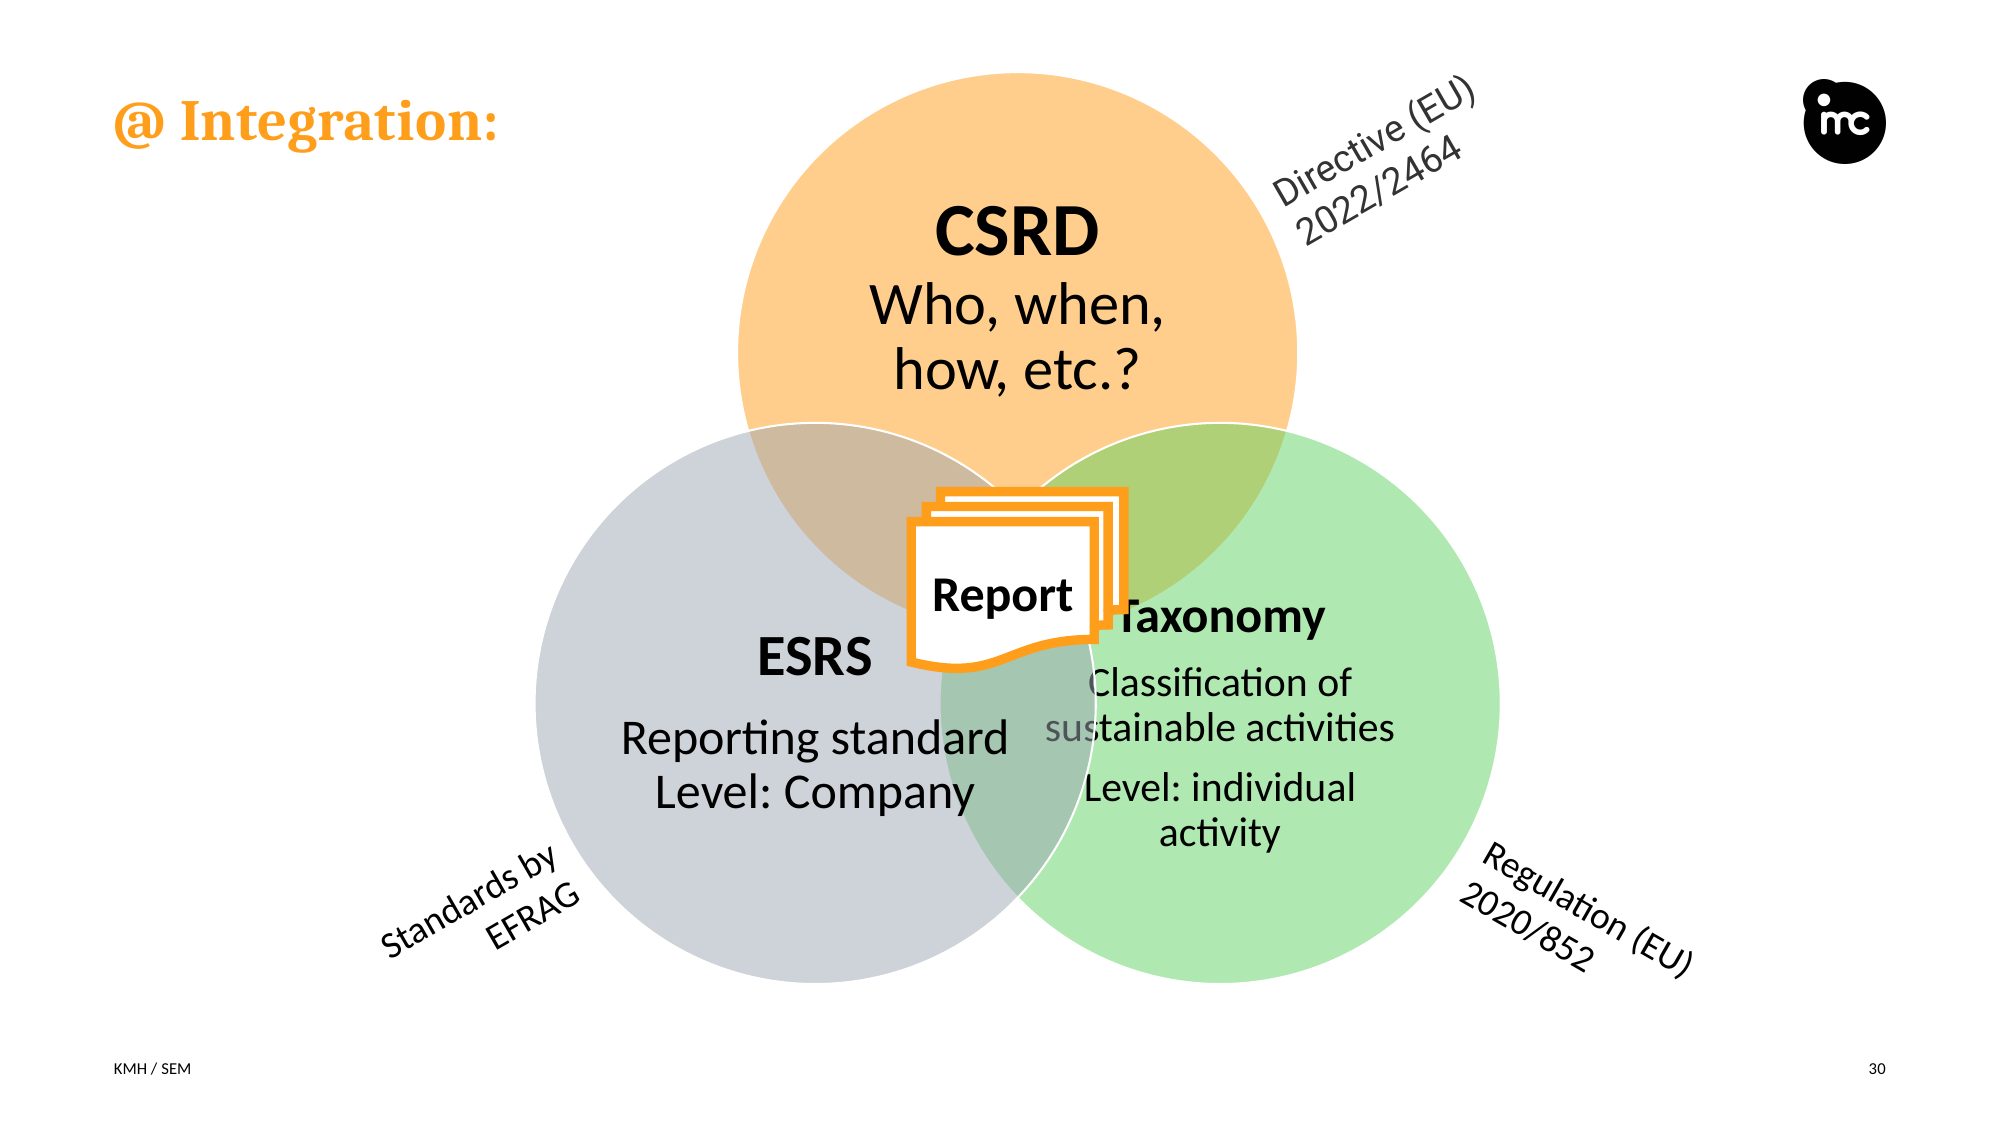

CSRD
Who, when, how, etc.?
Taxonomy
Classification of sustainable activities
Level: individual activity
ESRS
Reporting standard
Level: Company
Directive (EU) 2022/2464
# @ Integration:
Report
Standards by EFRAG
Regulation (EU) 2020/852
KMH / SEM

30